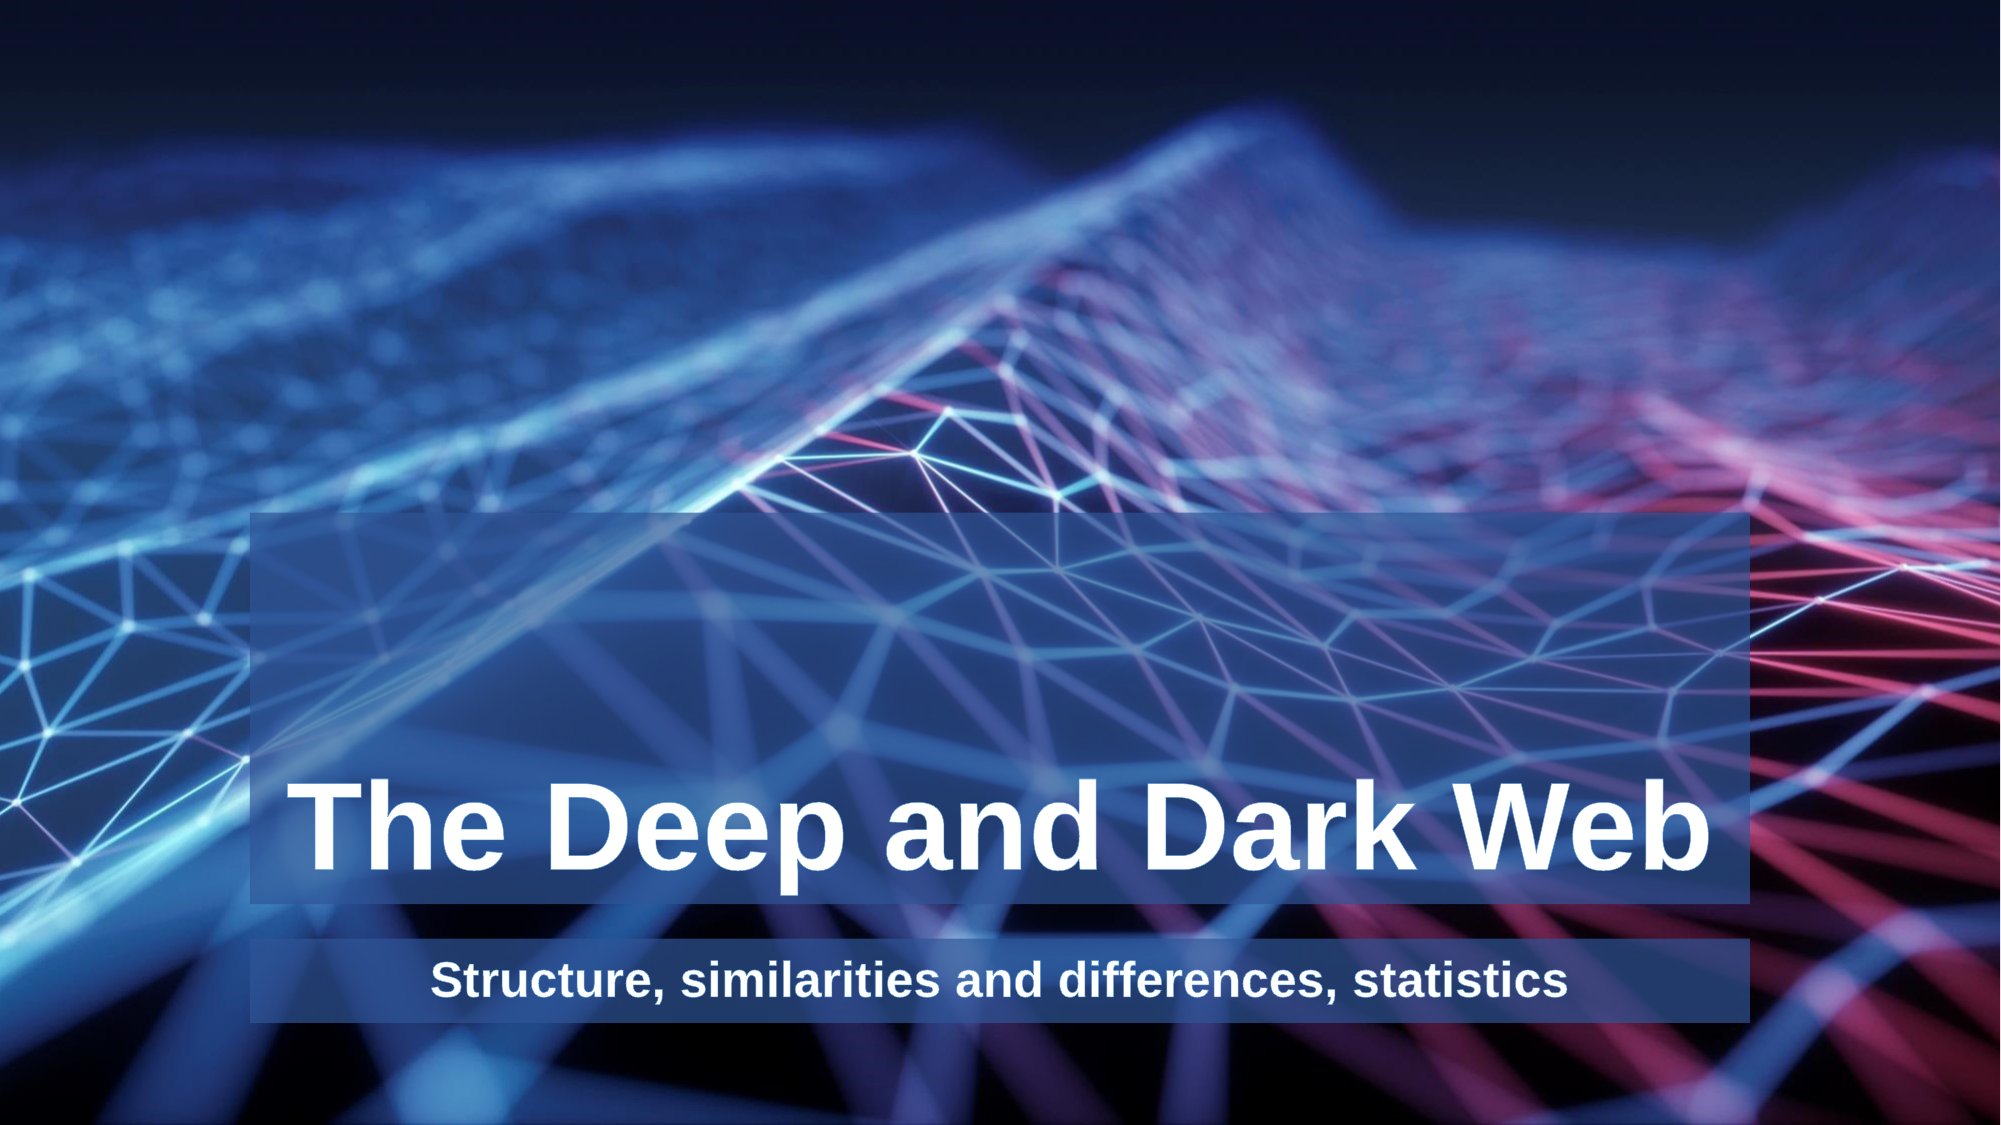

# The Deep and Dark Web
Structure, similarities and differences, statistics